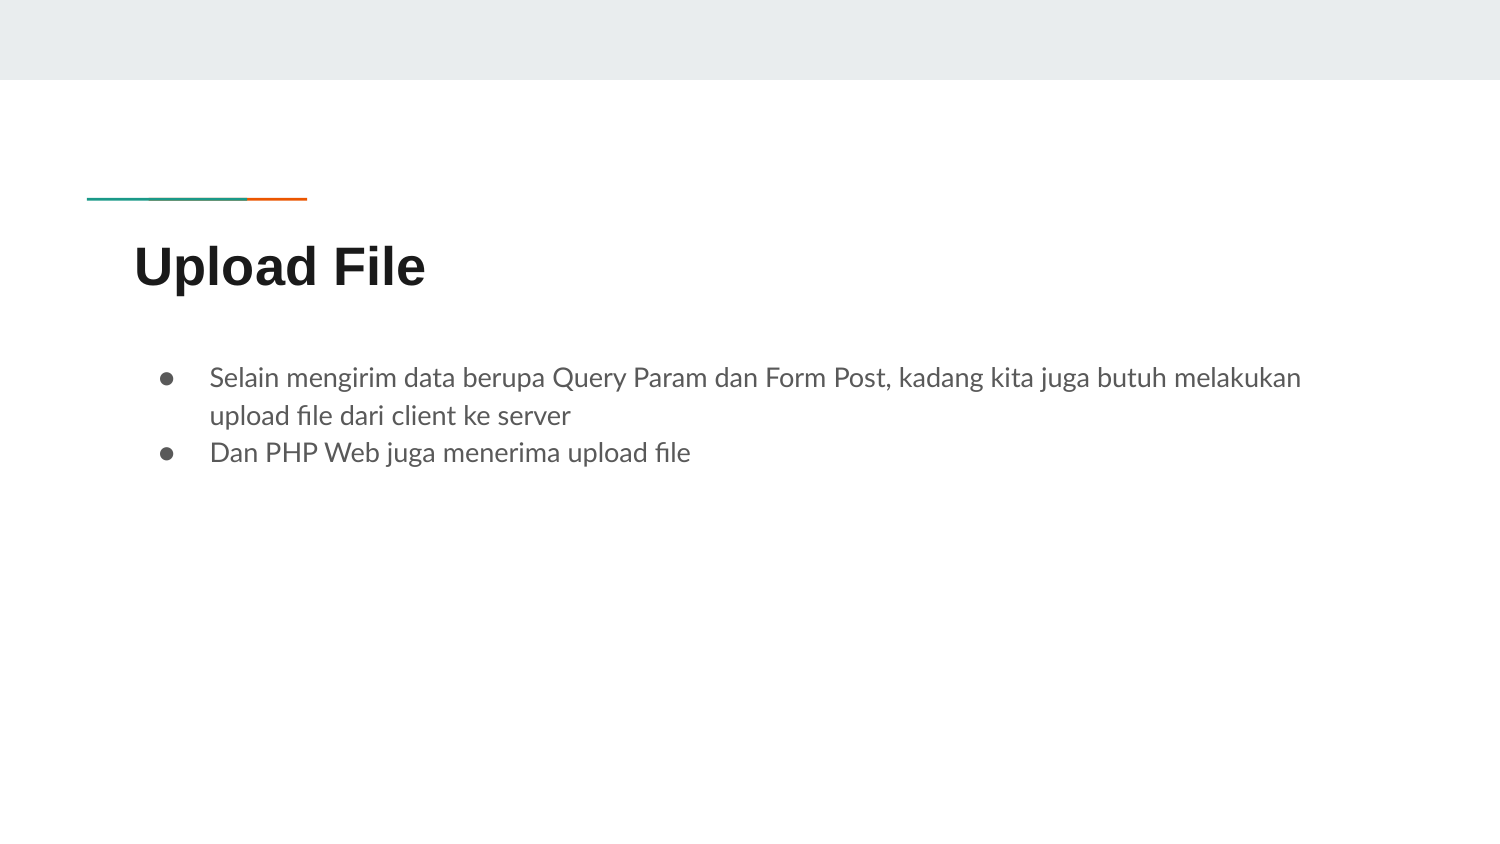

# Upload File
Selain mengirim data berupa Query Param dan Form Post, kadang kita juga butuh melakukan upload file dari client ke server
Dan PHP Web juga menerima upload file